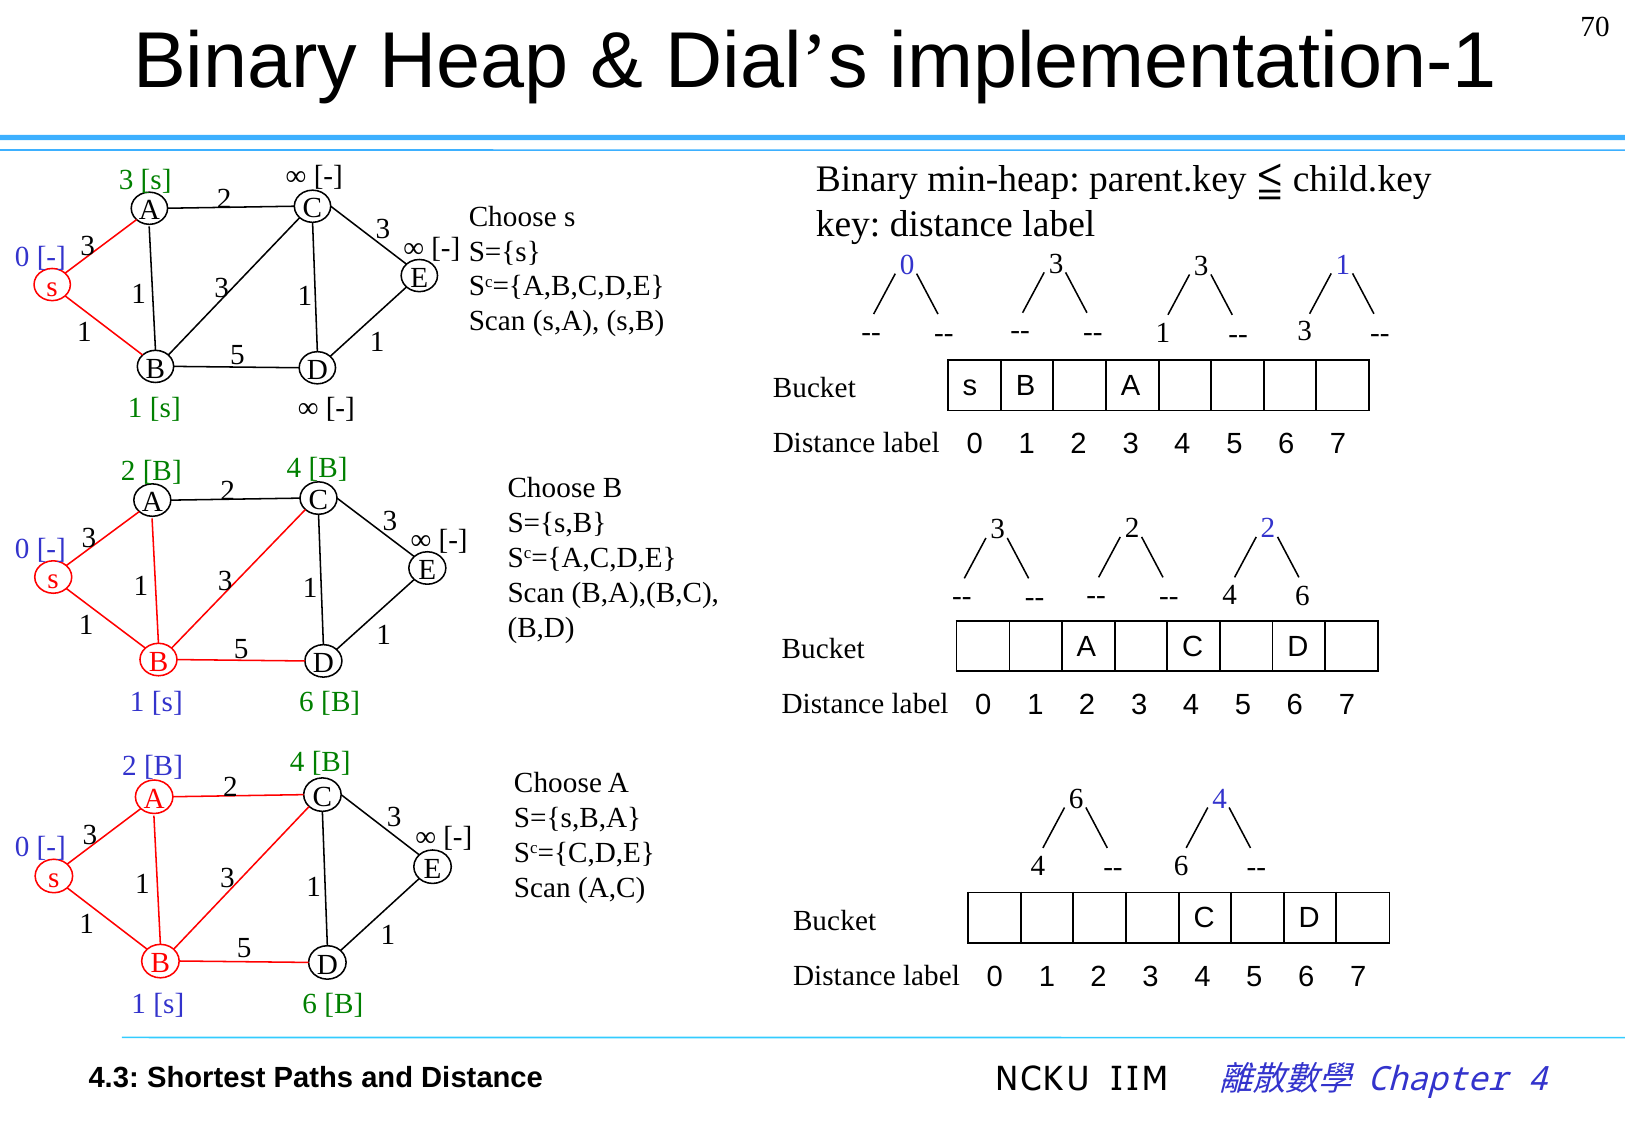

# Binary Heap & Dial’s implementation-1
70
Binary min-heap: parent.key ≦ child.key
key: distance label
∞ [-]
3 [s]
2
C
A
3
3
∞ [-]
0 [-]
E
3
1
s
1
1
1
5
B
D
1 [s]
∞ [-]
Choose s
S={s}
Sc={A,B,C,D,E}
Scan (s,A), (s,B)
3

--
--
1

3
--
0

--
--
3

1
--
| s | B |  | A |  |  |  |  |
| --- | --- | --- | --- | --- | --- | --- | --- |
Bucket

Distance label
| 0 | 1 | 2 | 3 | 4 | 5 | 6 | 7 |
| --- | --- | --- | --- | --- | --- | --- | --- |
4 [B]
2 [B]
2
C
A
3
3
∞ [-]
0 [-]
E
3
1
s
1
1
1
5
B
D
1 [s]
6 [B]
Choose B
S={s,B}
Sc={A,C,D,E}
Scan (B,A),(B,C),(B,D)
2

--
--
2

4
6
3

--
--
|  |  | A |  | C |  | D |  |
| --- | --- | --- | --- | --- | --- | --- | --- |
Bucket

Distance label
| 0 | 1 | 2 | 3 | 4 | 5 | 6 | 7 |
| --- | --- | --- | --- | --- | --- | --- | --- |
4 [B]
2 [B]
2
C
A
3
3
∞ [-]
0 [-]
E
3
1
s
1
1
1
5
B
D
1 [s]
6 [B]
Choose A
S={s,B,A}
Sc={C,D,E}
Scan (A,C)
6

4
--
4

6
--
|  |  |  |  | C |  | D |  |
| --- | --- | --- | --- | --- | --- | --- | --- |
Bucket

Distance label
| 0 | 1 | 2 | 3 | 4 | 5 | 6 | 7 |
| --- | --- | --- | --- | --- | --- | --- | --- |
4.3: Shortest Paths and Distance